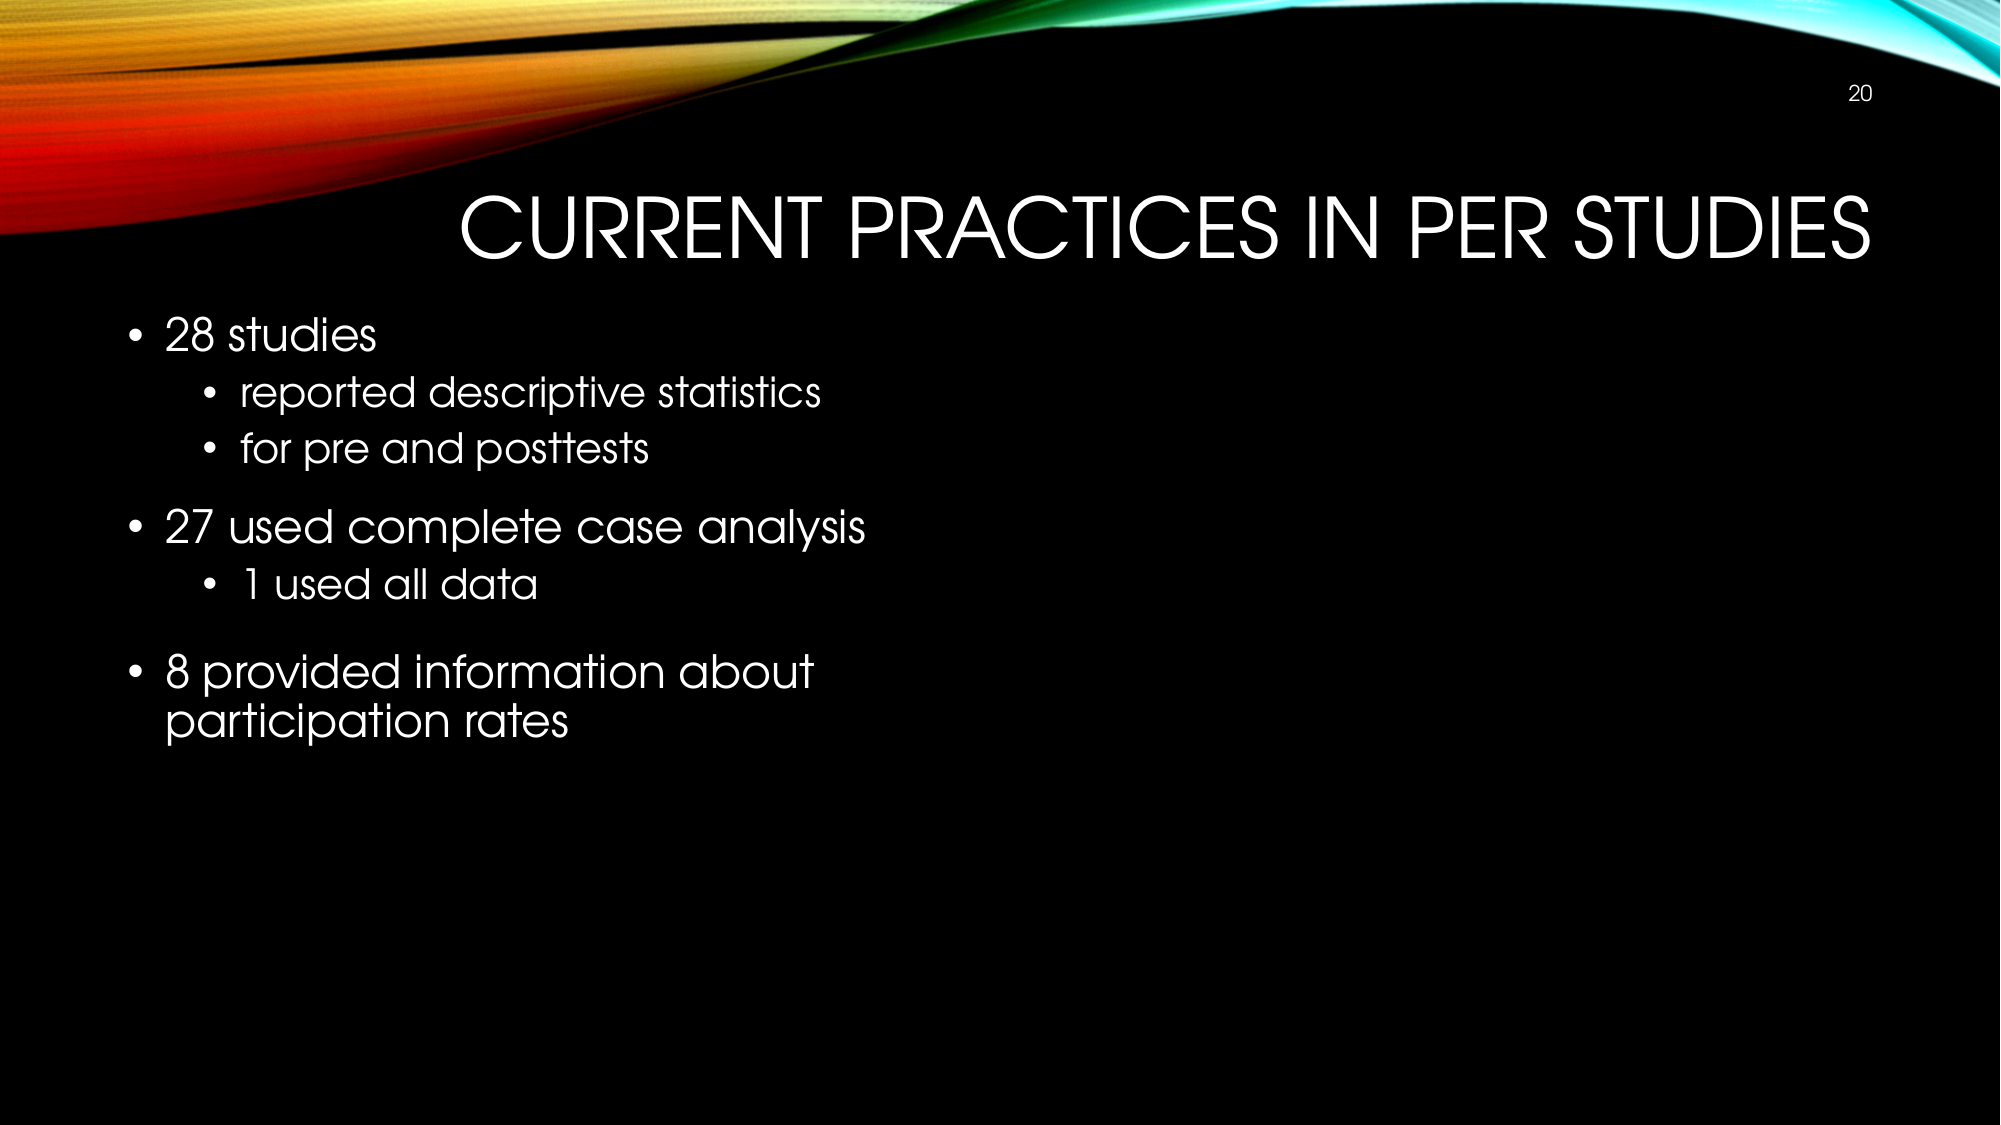

20
# Current practices in PER Studies
28 studies
reported descriptive statistics
for pre and posttests
27 used complete case analysis
1 used all data
8 provided information about participation rates